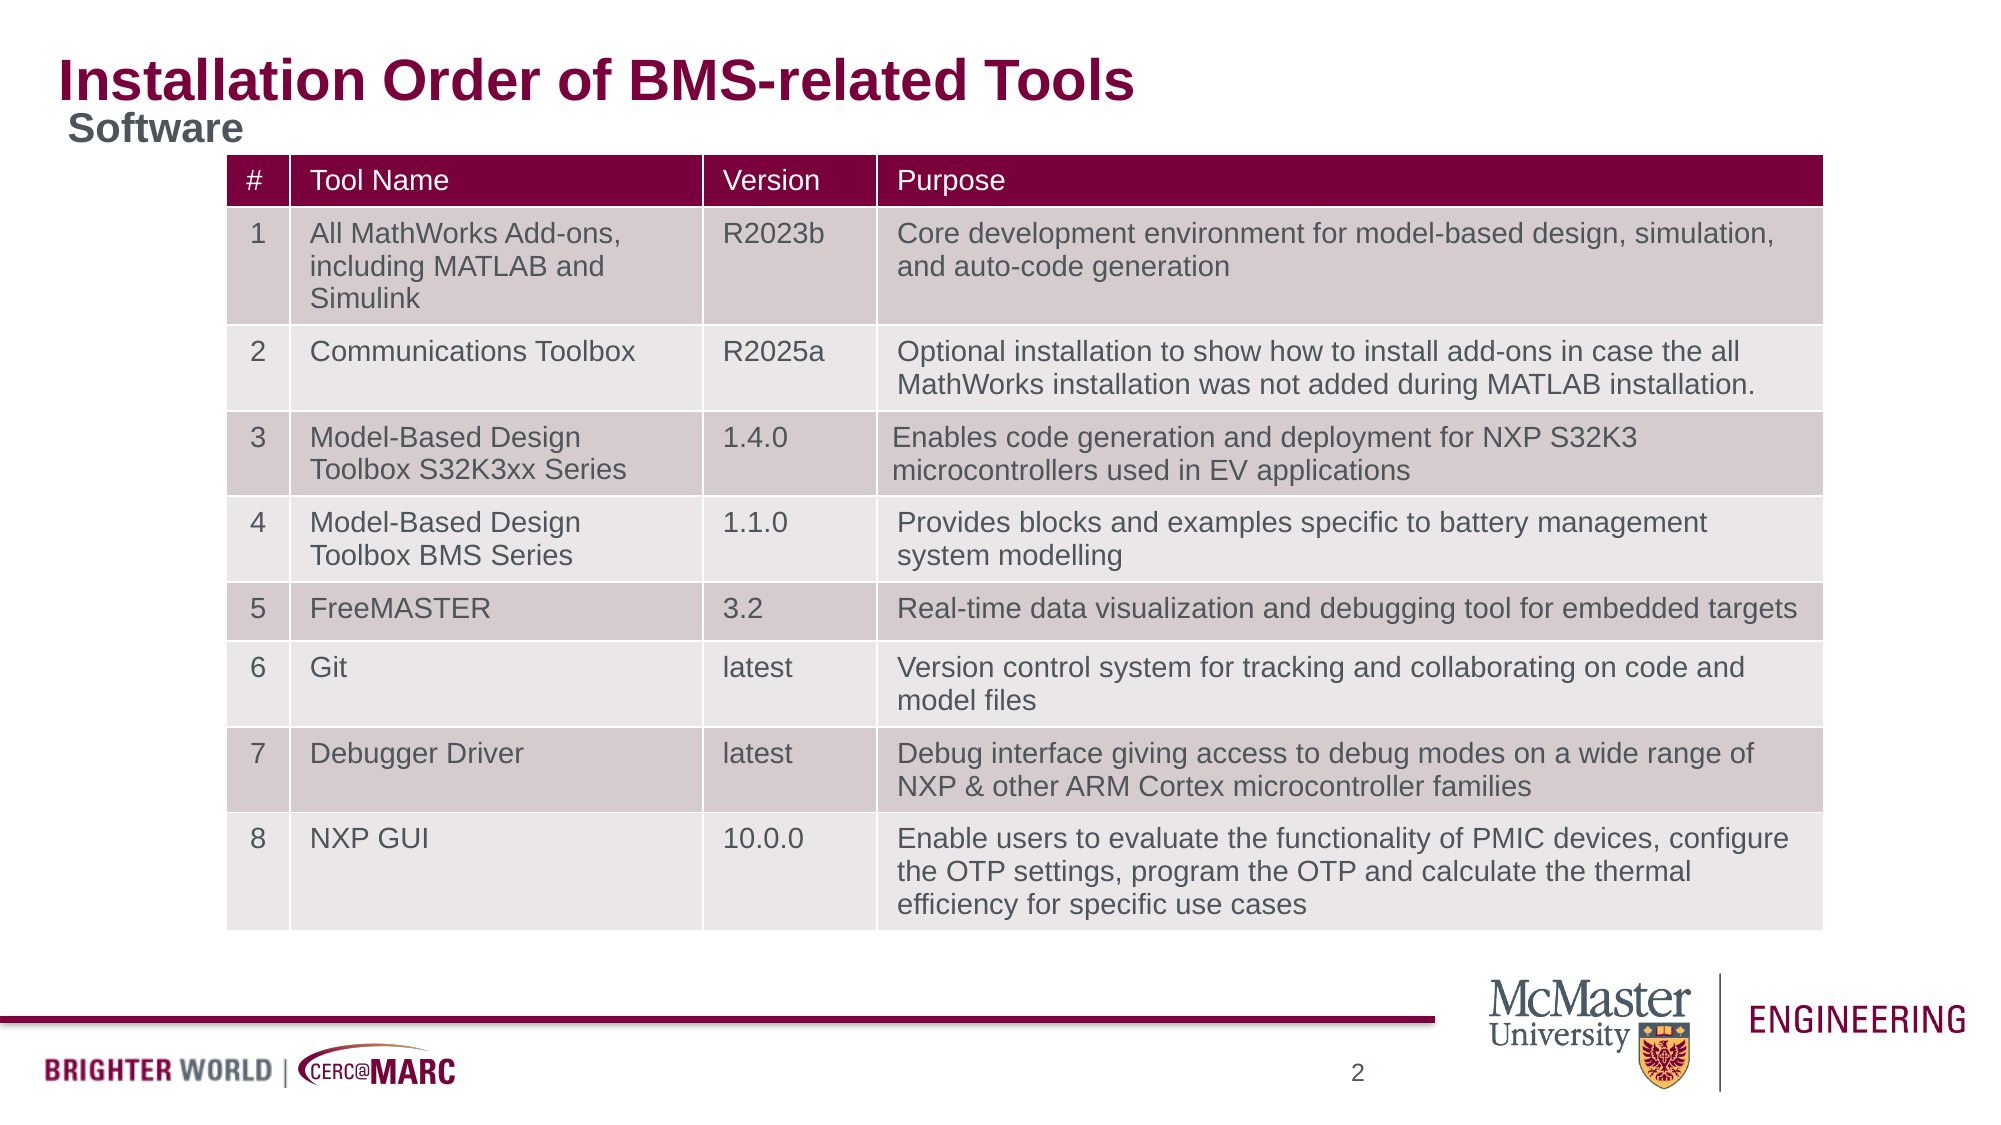

# Installation Order of BMS-related Tools
Software

| # | Tool Name | Version | Purpose |
| --- | --- | --- | --- |
| 1 | All MathWorks Add-ons, including MATLAB and Simulink | R2023b | Core development environment for model-based design, simulation, and auto-code generation |
| 2 | Communications Toolbox | R2025a | Optional installation to show how to install add-ons in case the all MathWorks installation was not added during MATLAB installation. |
| 3 | Model-Based Design Toolbox S32K3xx Series | 1.4.0 | Enables code generation and deployment for NXP S32K3 microcontrollers used in EV applications |
| 4 | Model-Based Design Toolbox BMS Series | 1.1.0 | Provides blocks and examples specific to battery management system modelling |
| 5 | FreeMASTER | 3.2 | Real-time data visualization and debugging tool for embedded targets |
| 6 | Git | latest | Version control system for tracking and collaborating on code and model files |
| 7 | Debugger Driver | latest | Debug interface giving access to debug modes on a wide range of NXP & other ARM Cortex microcontroller families |
| 8 | NXP GUI | 10.0.0 | Enable users to evaluate the functionality of PMIC devices, configure the OTP settings, program the OTP and calculate the thermal efficiency for specific use cases |
2